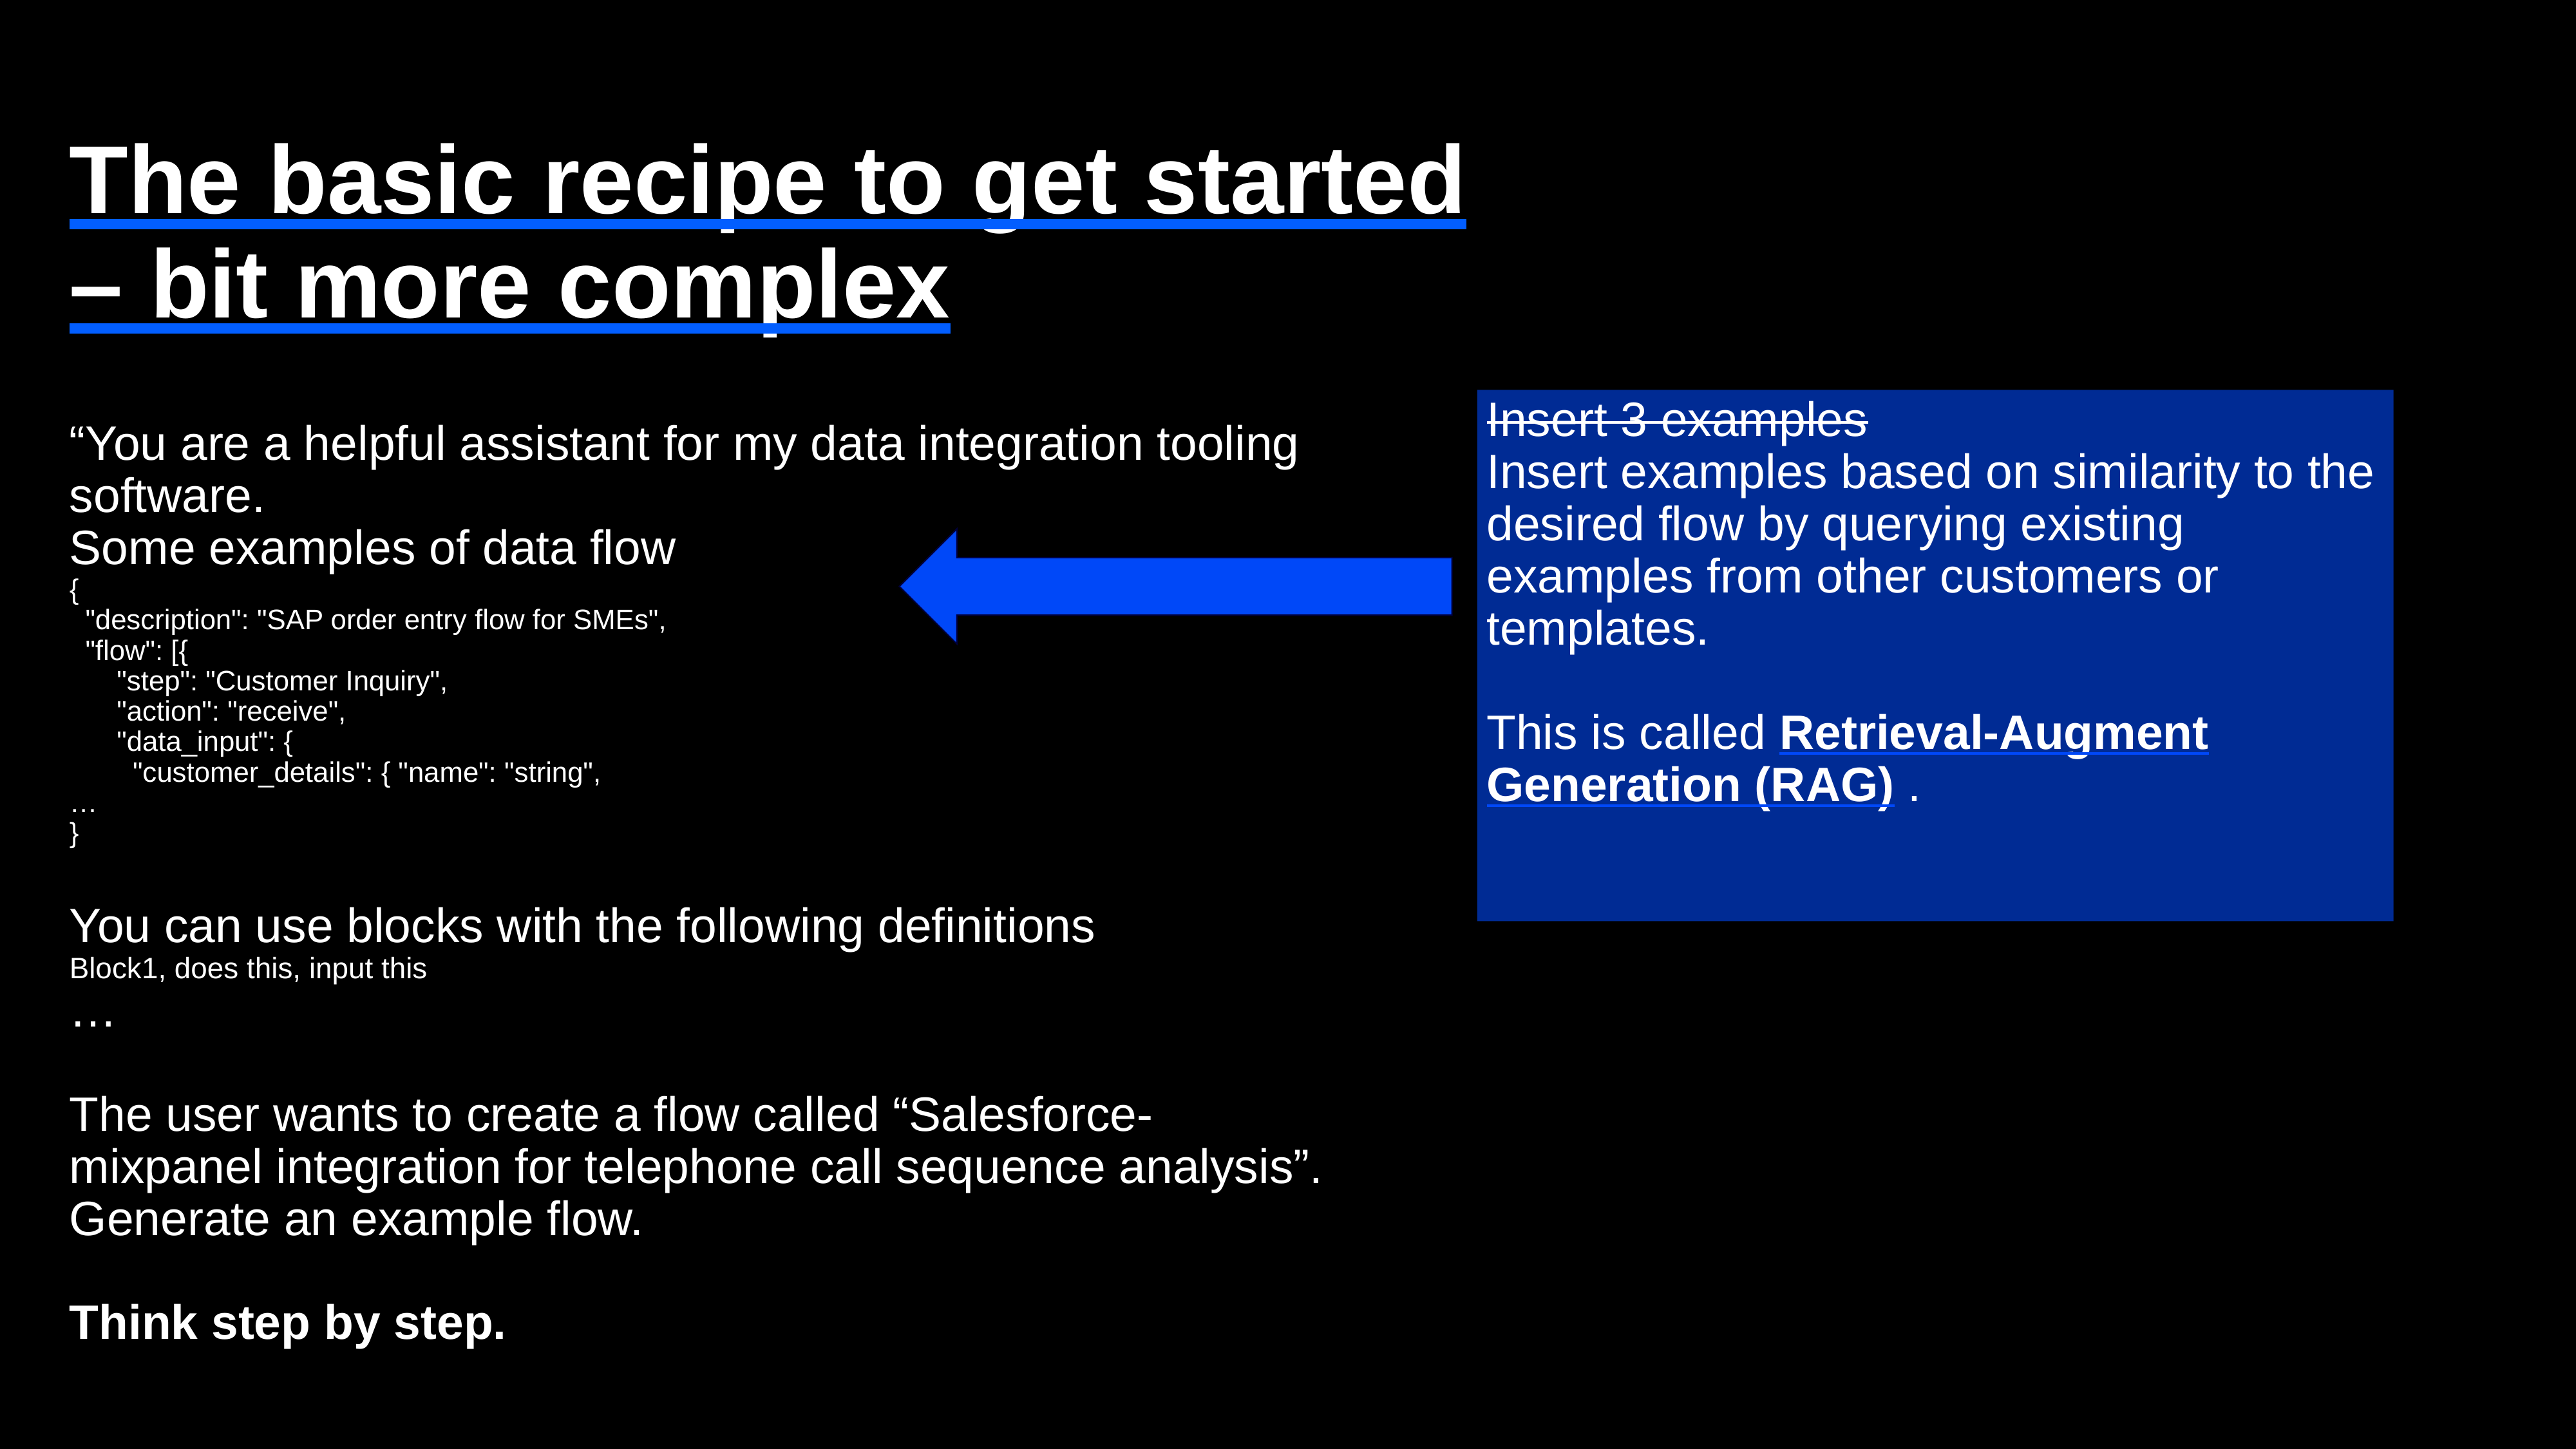

# The basic recipe to get started – bit more complex
Insert 3 examples
Insert examples based on similarity to the desired flow by querying existing examples from other customers or templates.

This is called Retrieval-Augment Generation (RAG) .
“You are a helpful assistant for my data integration tooling software.
Some examples of data flow
{
  "description": "SAP order entry flow for SMEs",
  "flow": [{
      "step": "Customer Inquiry",
      "action": "receive",
      "data_input": {
        "customer_details": { "name": "string",
…
}

You can use blocks with the following definitions
Block1, does this, input this
…

The user wants to create a flow called “Salesforce-mixpanel integration for telephone call sequence analysis”. Generate an example flow.

Think step by step.